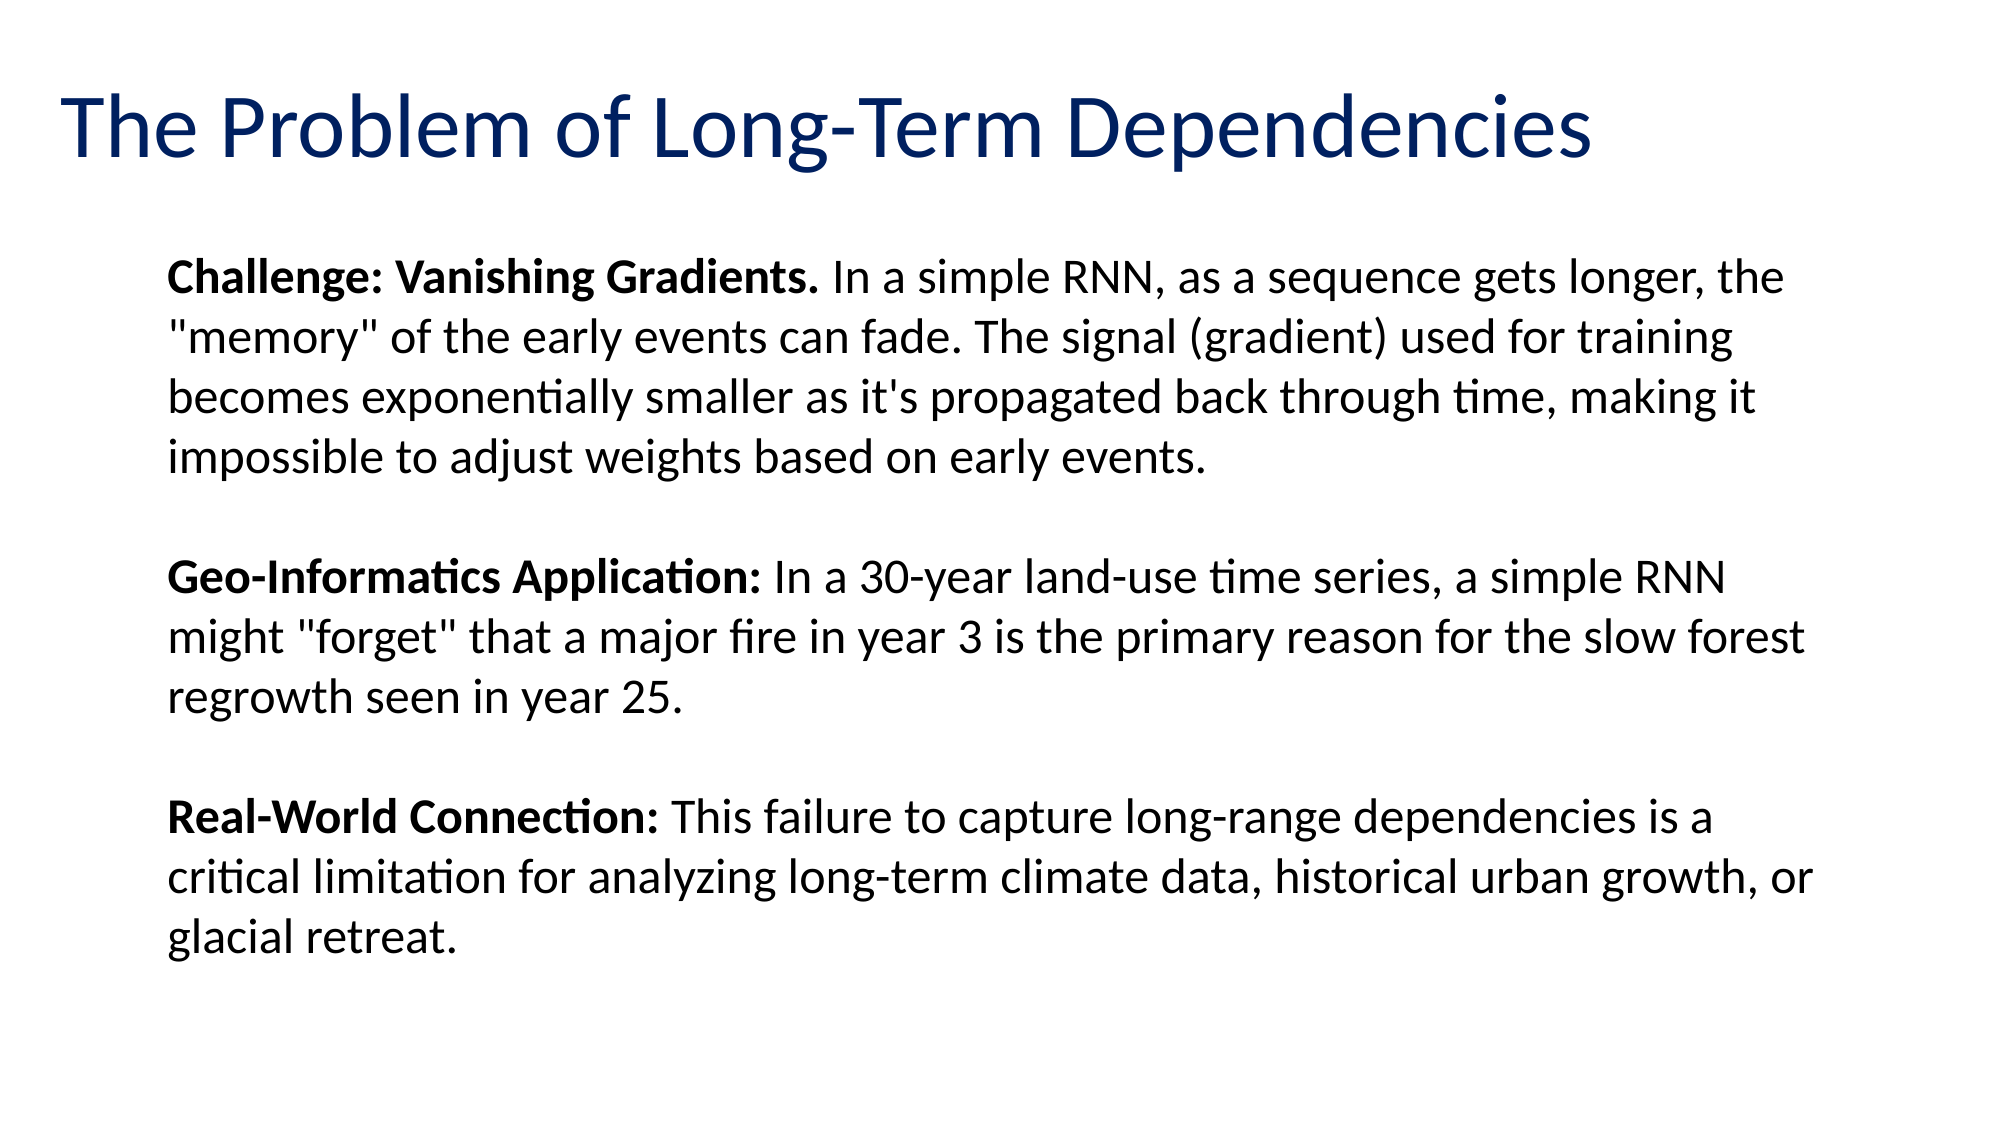

# The Problem of Long-Term Dependencies
Challenge: Vanishing Gradients. In a simple RNN, as a sequence gets longer, the "memory" of the early events can fade. The signal (gradient) used for training becomes exponentially smaller as it's propagated back through time, making it impossible to adjust weights based on early events.

Geo-Informatics Application: In a 30-year land-use time series, a simple RNN might "forget" that a major fire in year 3 is the primary reason for the slow forest regrowth seen in year 25.

Real-World Connection: This failure to capture long-range dependencies is a critical limitation for analyzing long-term climate data, historical urban growth, or glacial retreat.